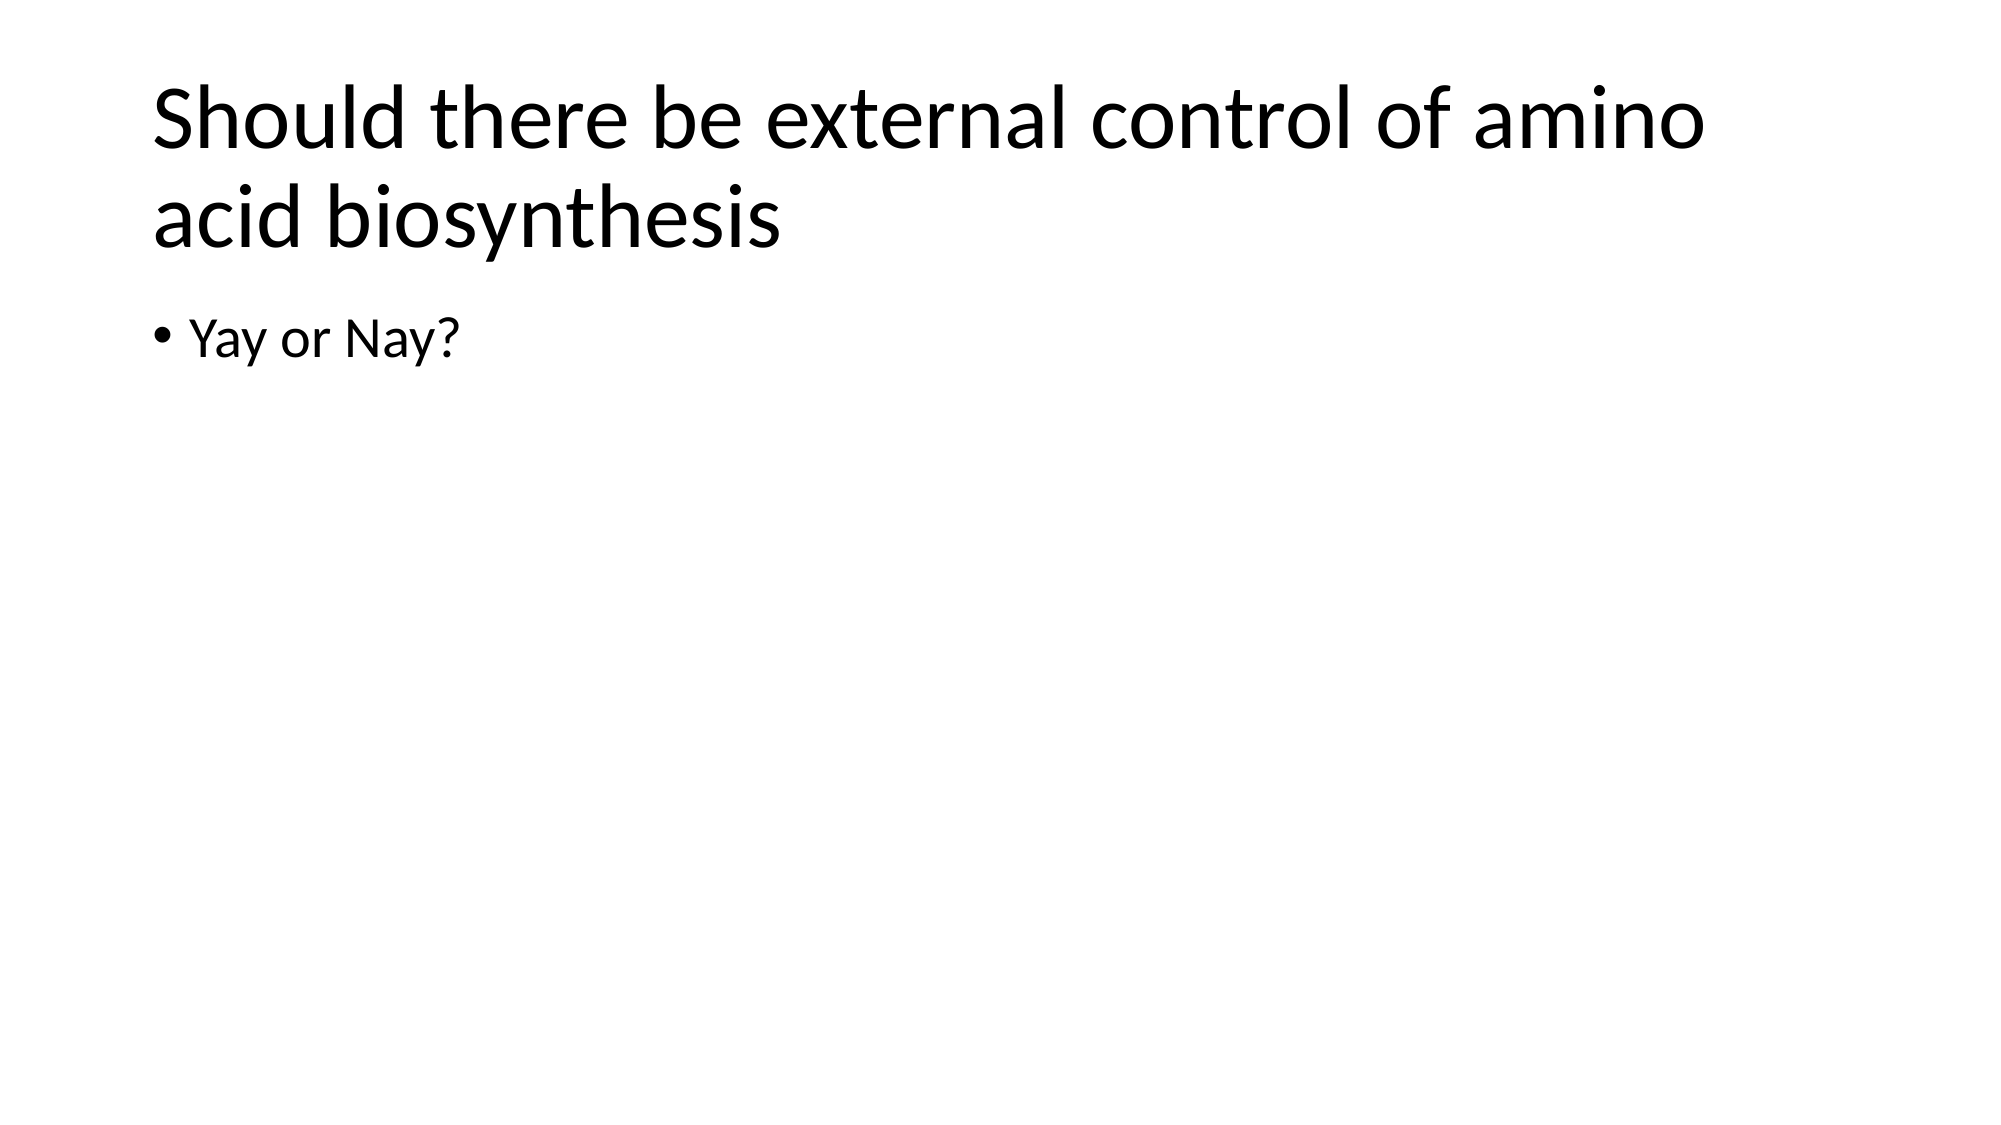

# Should there be external control of amino acid biosynthesis
Yay or Nay?